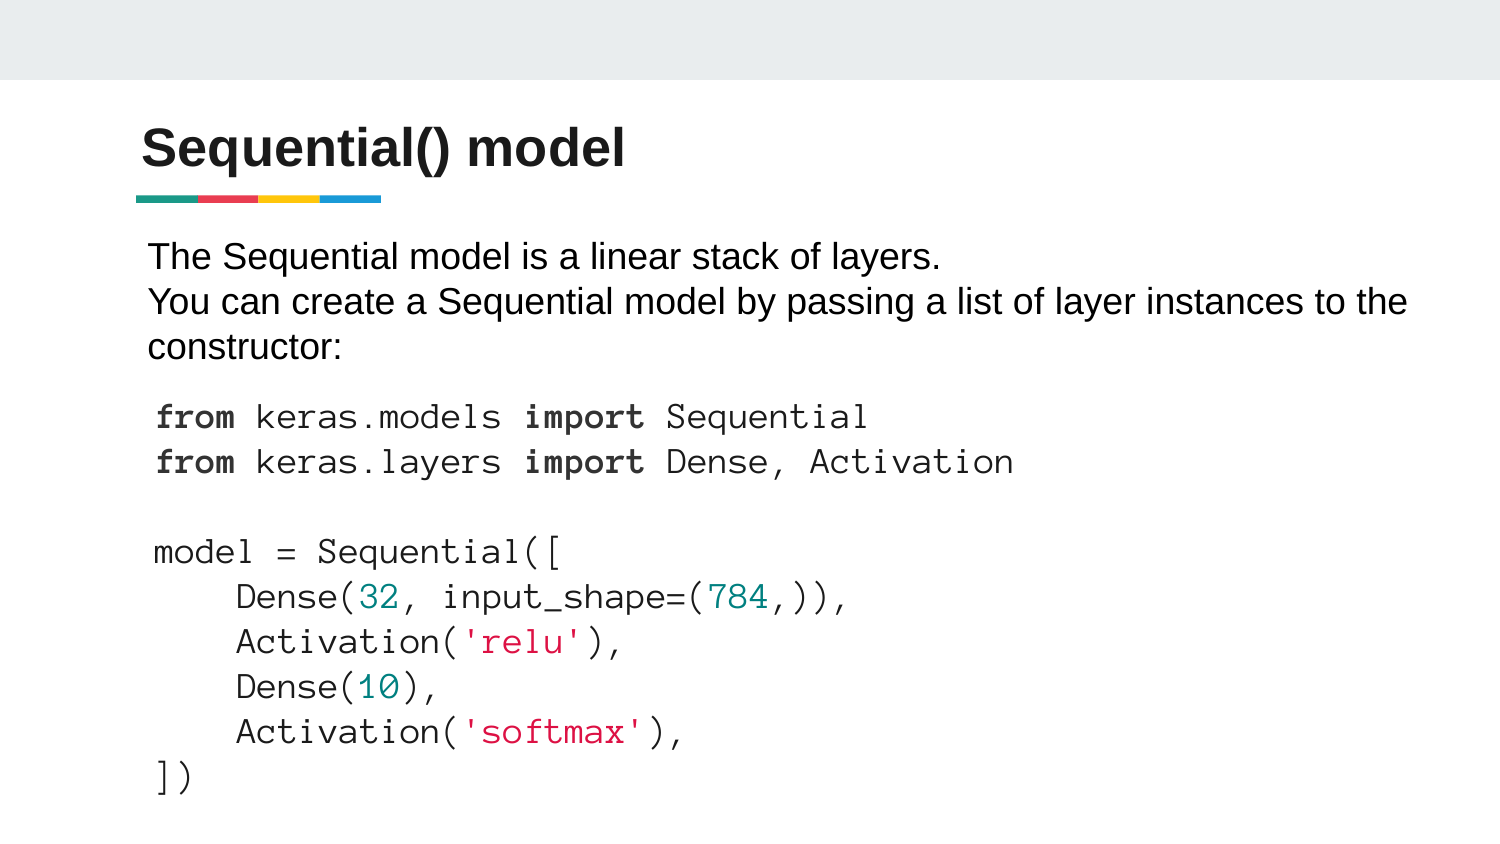

# Sequential() model
The Sequential model is a linear stack of layers.
You can create a Sequential model by passing a list of layer instances to the constructor:

from keras.models import Sequential
from keras.layers import Dense, Activation

model = Sequential([
    Dense(32, input_shape=(784,)),
    Activation('relu'),
    Dense(10),
    Activation('softmax'),
])